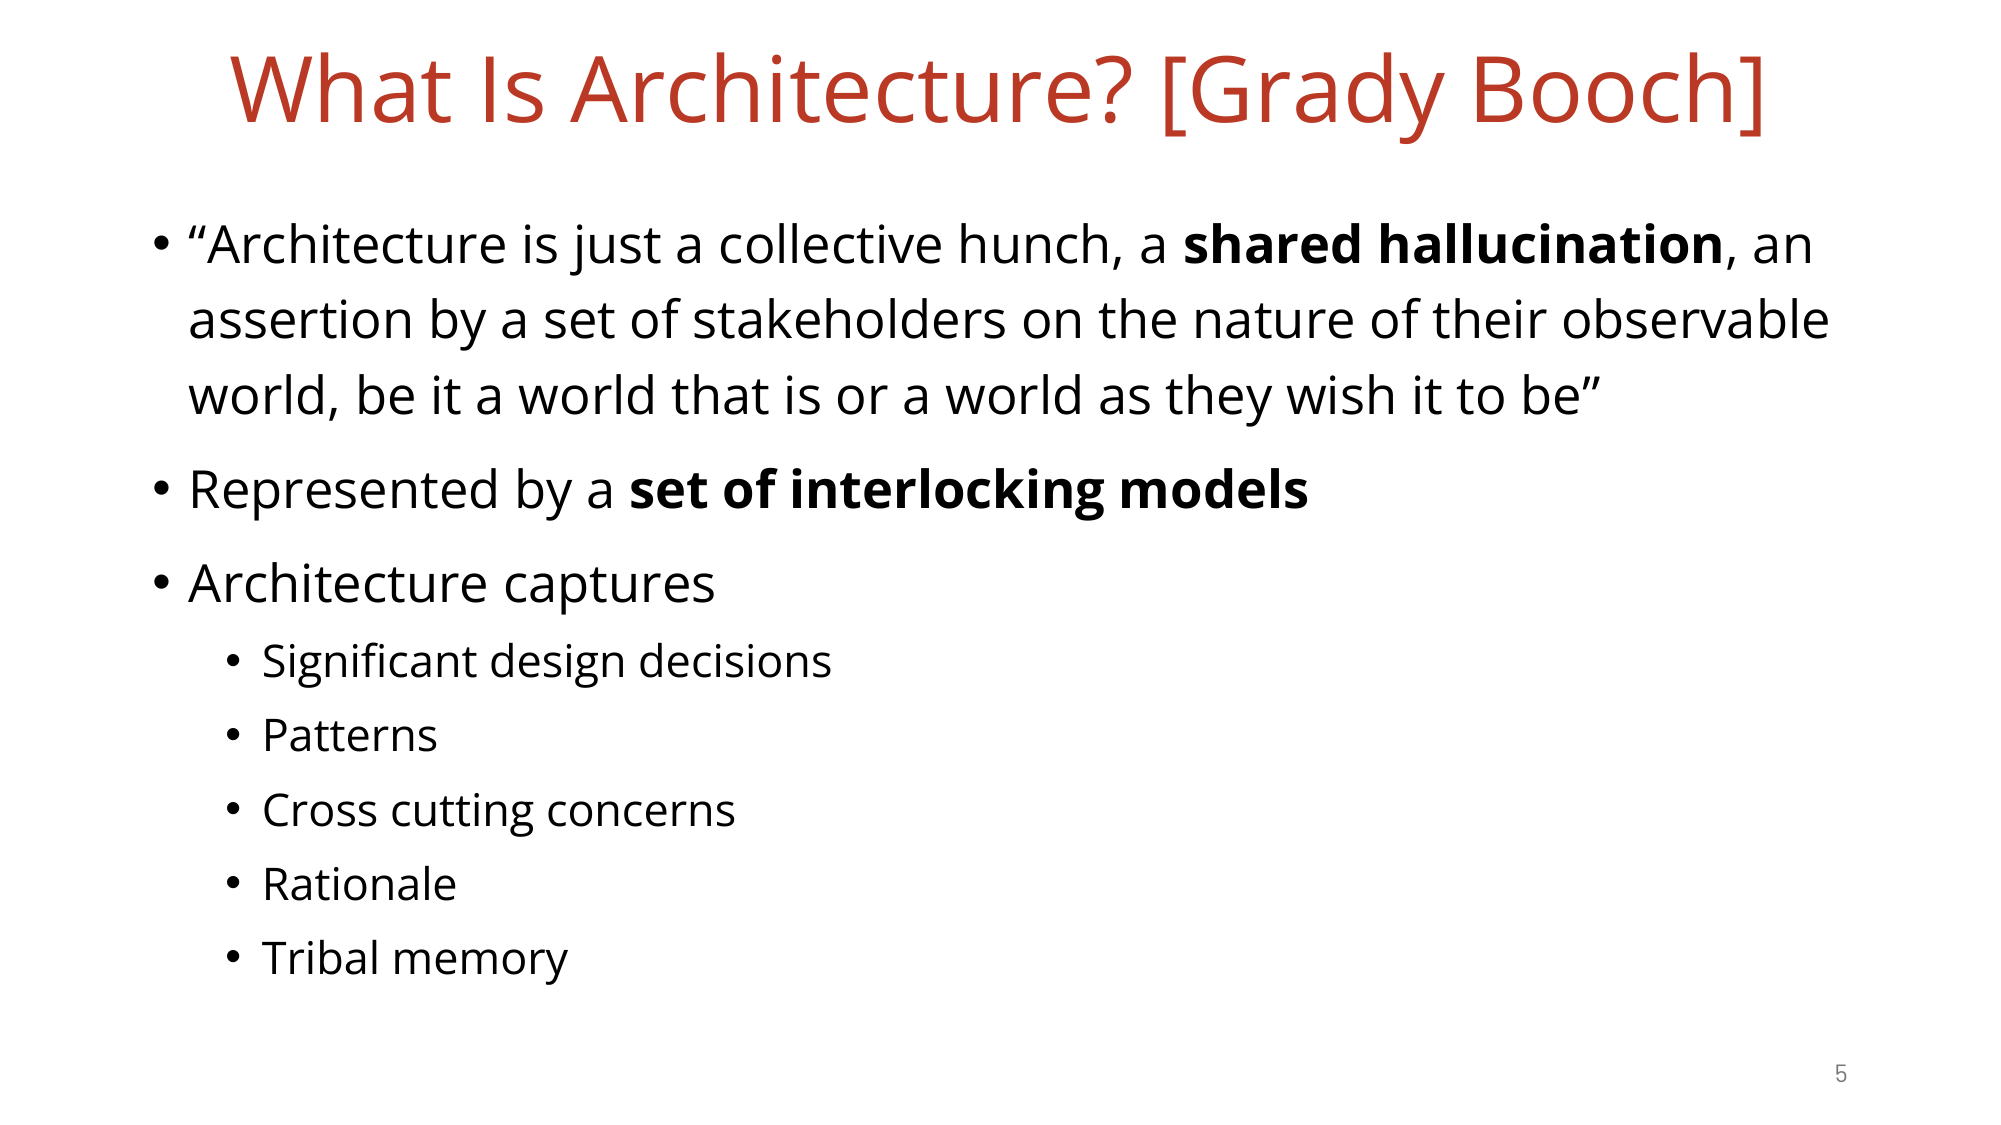

# What Is Architecture? [Grady Booch]
“Architecture is just a collective hunch, a shared hallucination, an assertion by a set of stakeholders on the nature of their observable world, be it a world that is or a world as they wish it to be”
Represented by a set of interlocking models
Architecture captures
Significant design decisions
Patterns
Cross cutting concerns
Rationale
Tribal memory

5